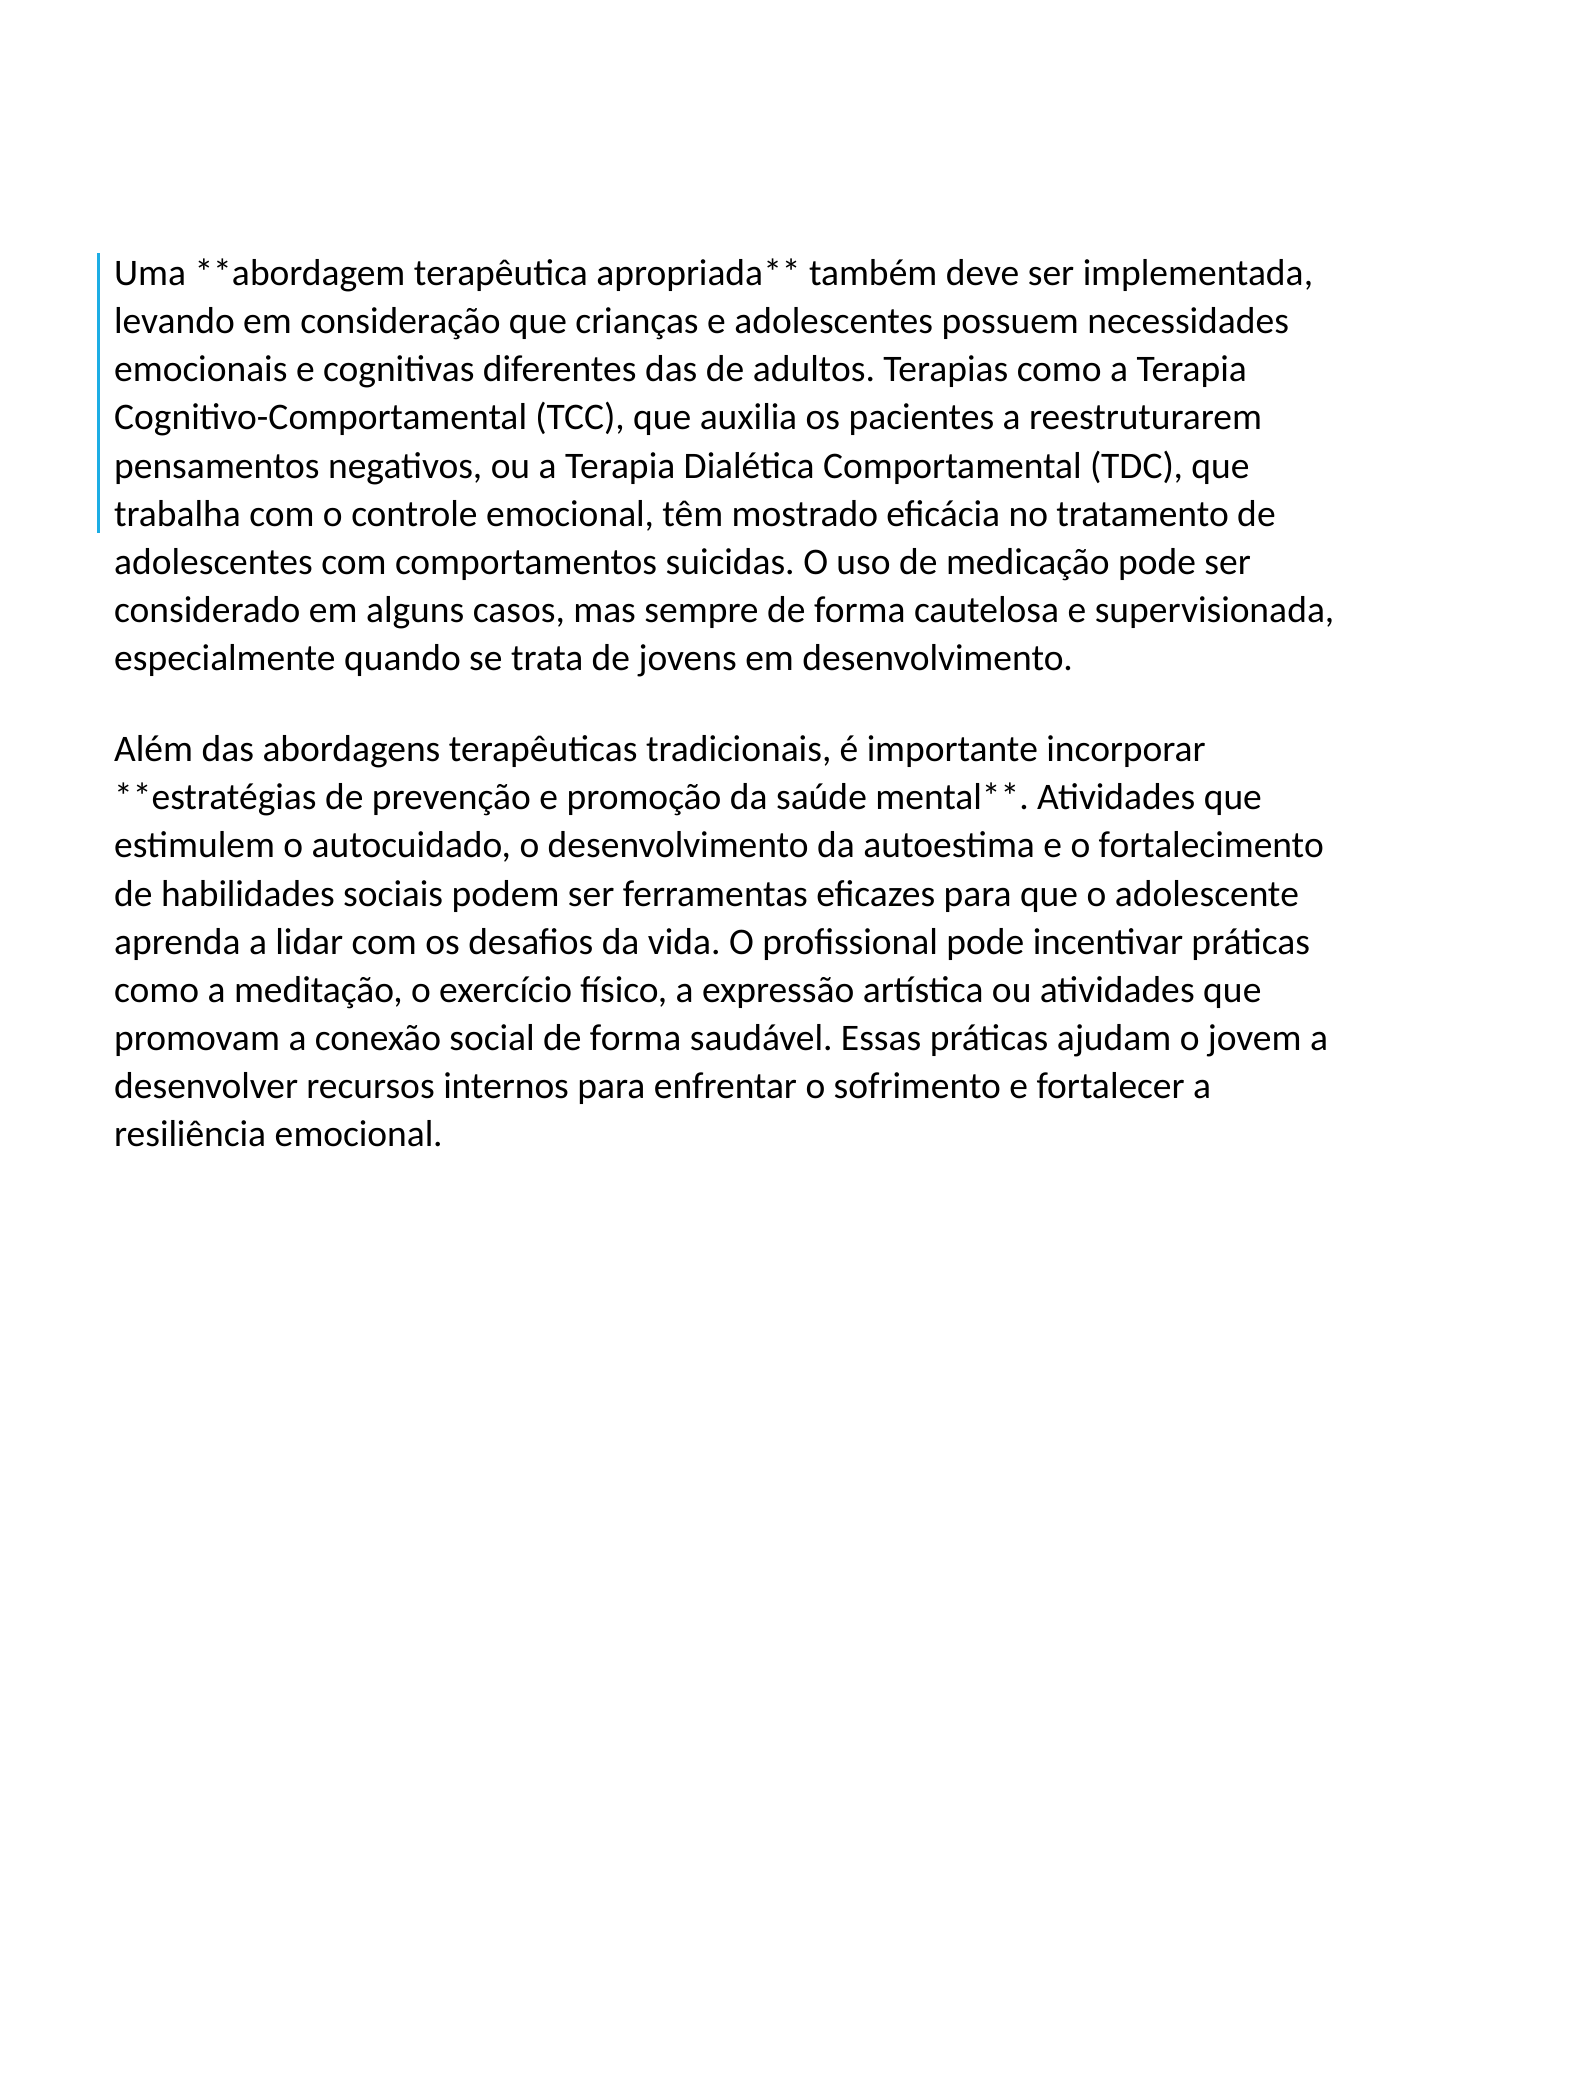

Uma **abordagem terapêutica apropriada** também deve ser implementada, levando em consideração que crianças e adolescentes possuem necessidades emocionais e cognitivas diferentes das de adultos. Terapias como a Terapia Cognitivo-Comportamental (TCC), que auxilia os pacientes a reestruturarem pensamentos negativos, ou a Terapia Dialética Comportamental (TDC), que trabalha com o controle emocional, têm mostrado eficácia no tratamento de adolescentes com comportamentos suicidas. O uso de medicação pode ser considerado em alguns casos, mas sempre de forma cautelosa e supervisionada, especialmente quando se trata de jovens em desenvolvimento.
Além das abordagens terapêuticas tradicionais, é importante incorporar **estratégias de prevenção e promoção da saúde mental**. Atividades que estimulem o autocuidado, o desenvolvimento da autoestima e o fortalecimento de habilidades sociais podem ser ferramentas eficazes para que o adolescente aprenda a lidar com os desafios da vida. O profissional pode incentivar práticas como a meditação, o exercício físico, a expressão artística ou atividades que promovam a conexão social de forma saudável. Essas práticas ajudam o jovem a desenvolver recursos internos para enfrentar o sofrimento e fortalecer a resiliência emocional.